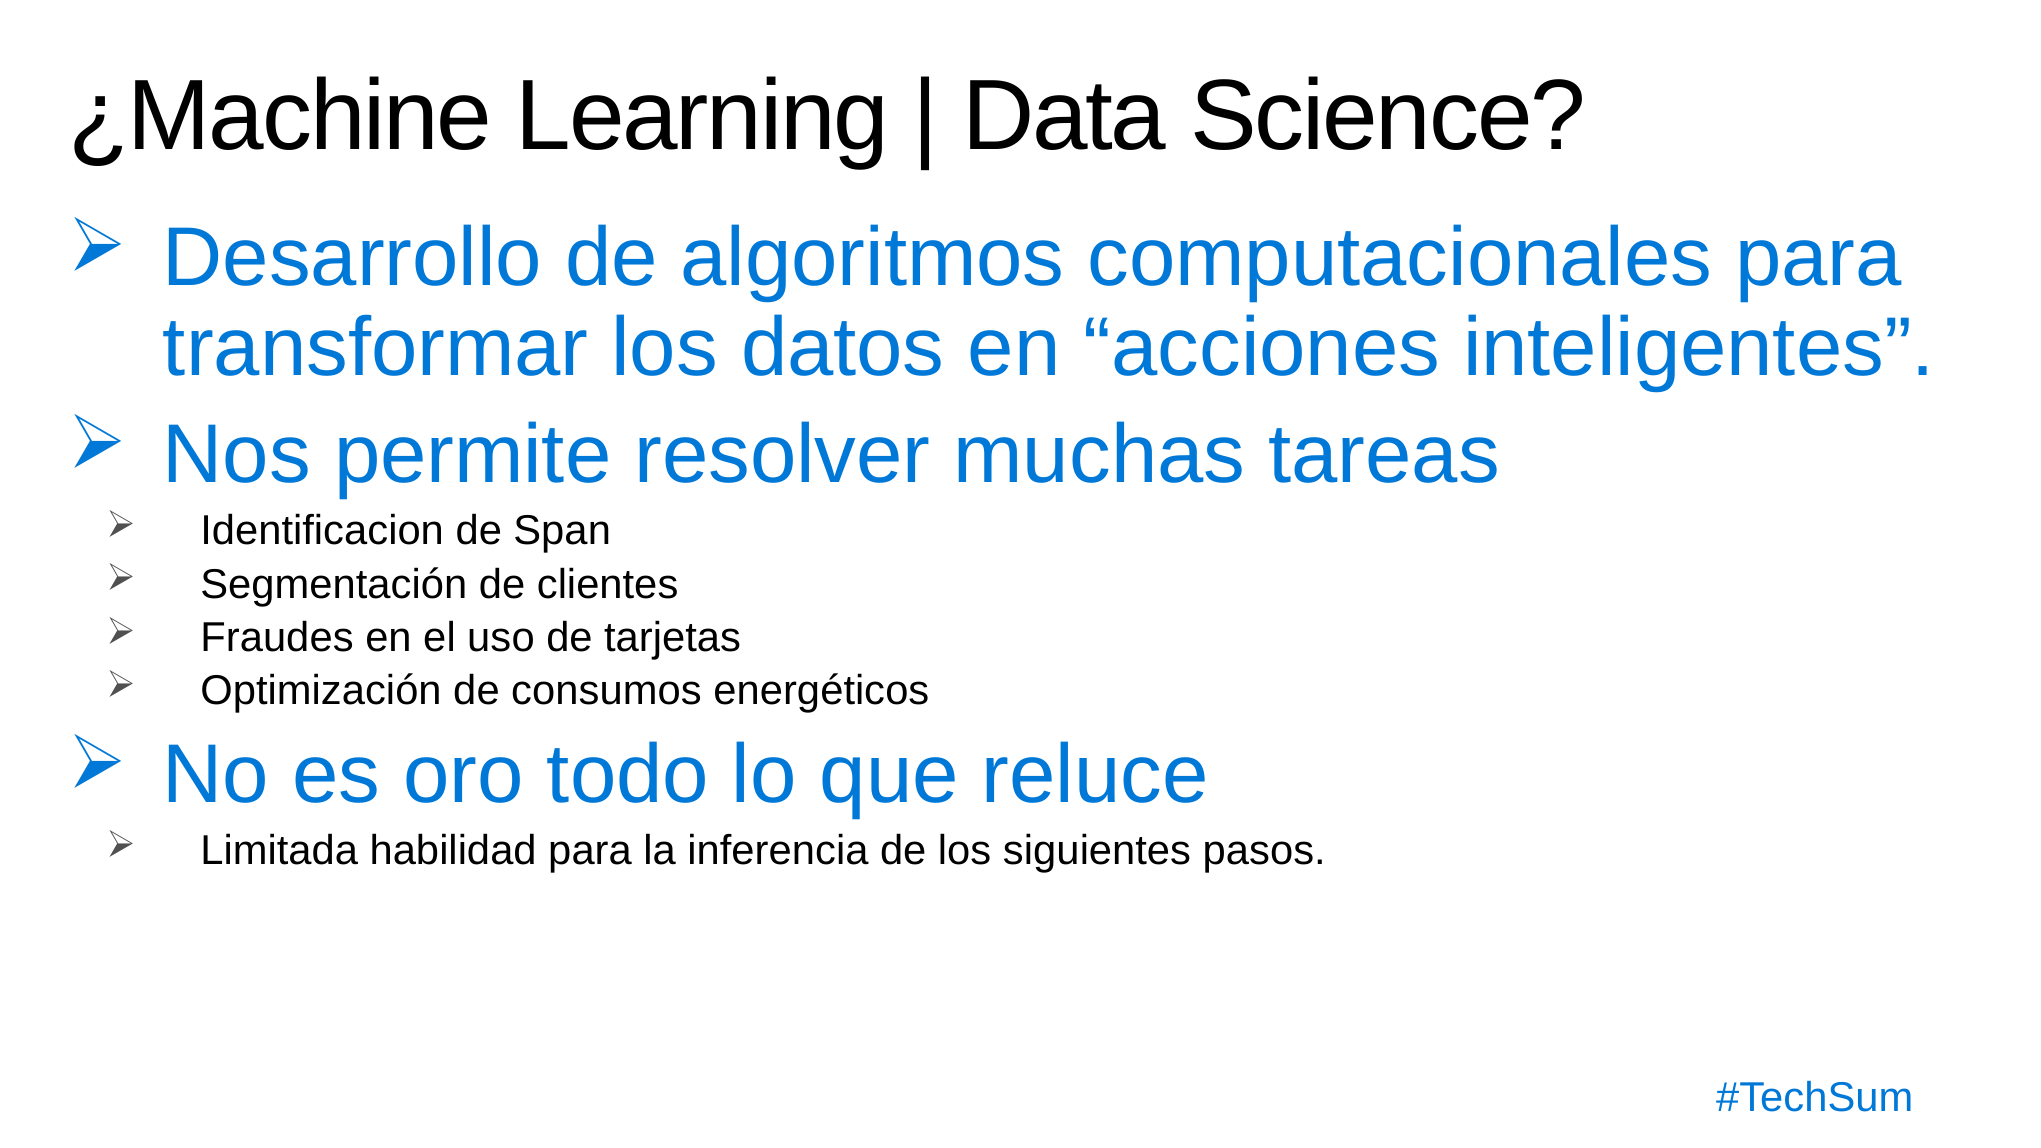

# ¿Machine Learning | Data Science?
Desarrollo de algoritmos computacionales para transformar los datos en “acciones inteligentes”.
Nos permite resolver muchas tareas
Identificacion de Span
Segmentación de clientes
Fraudes en el uso de tarjetas
Optimización de consumos energéticos
No es oro todo lo que reluce
Limitada habilidad para la inferencia de los siguientes pasos.